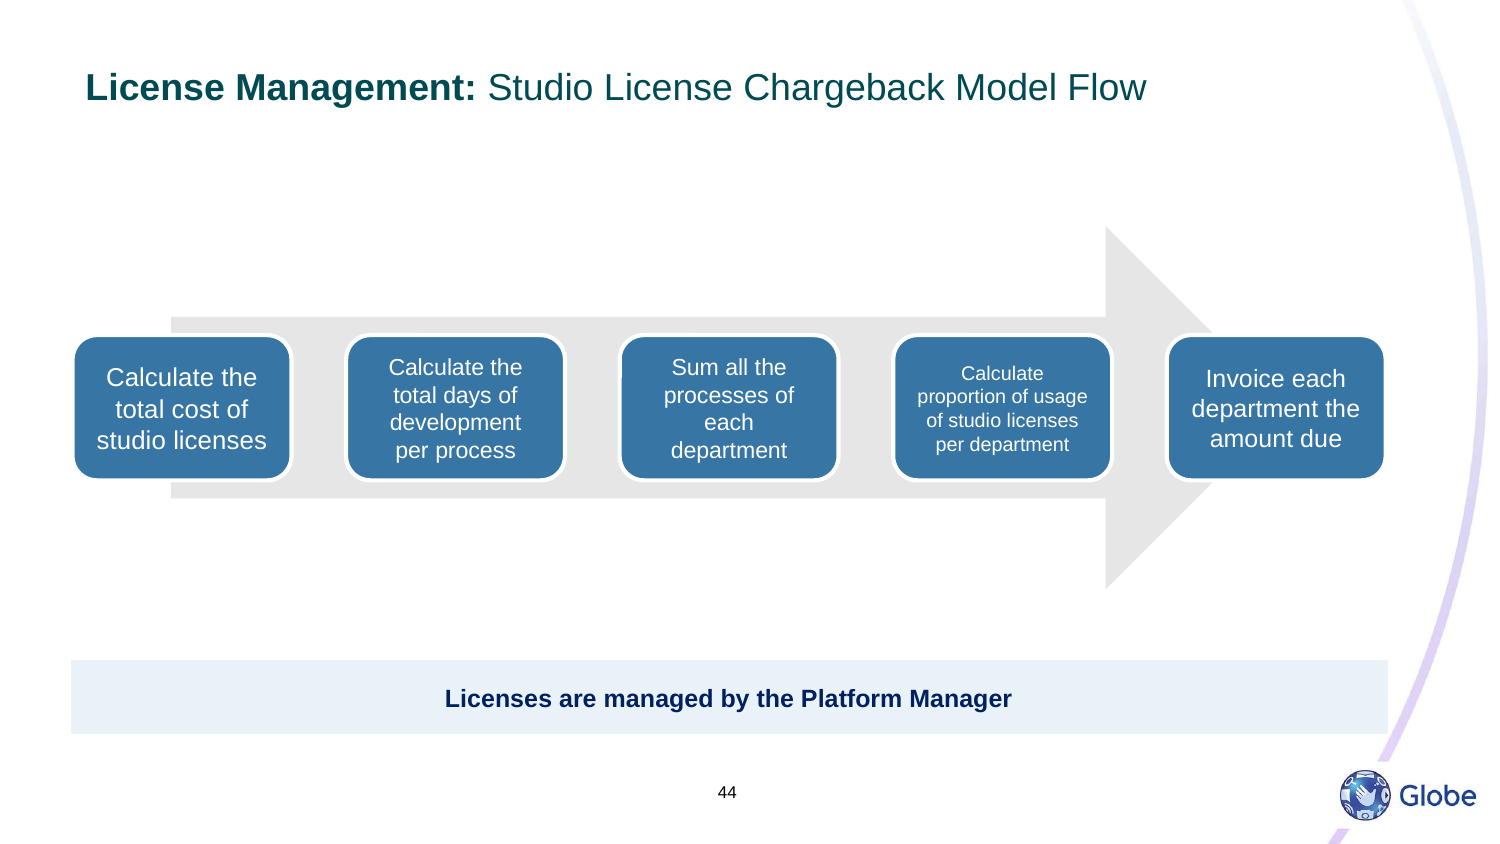

# License Management: Studio License Chargeback Model Flow
Calculate the total cost of studio licenses
Calculate the total days of development per process
Sum all the processes of each department
Invoice each department the amount due
Calculate proportion of usage of studio licenses per department
Licenses are managed by the Platform Manager